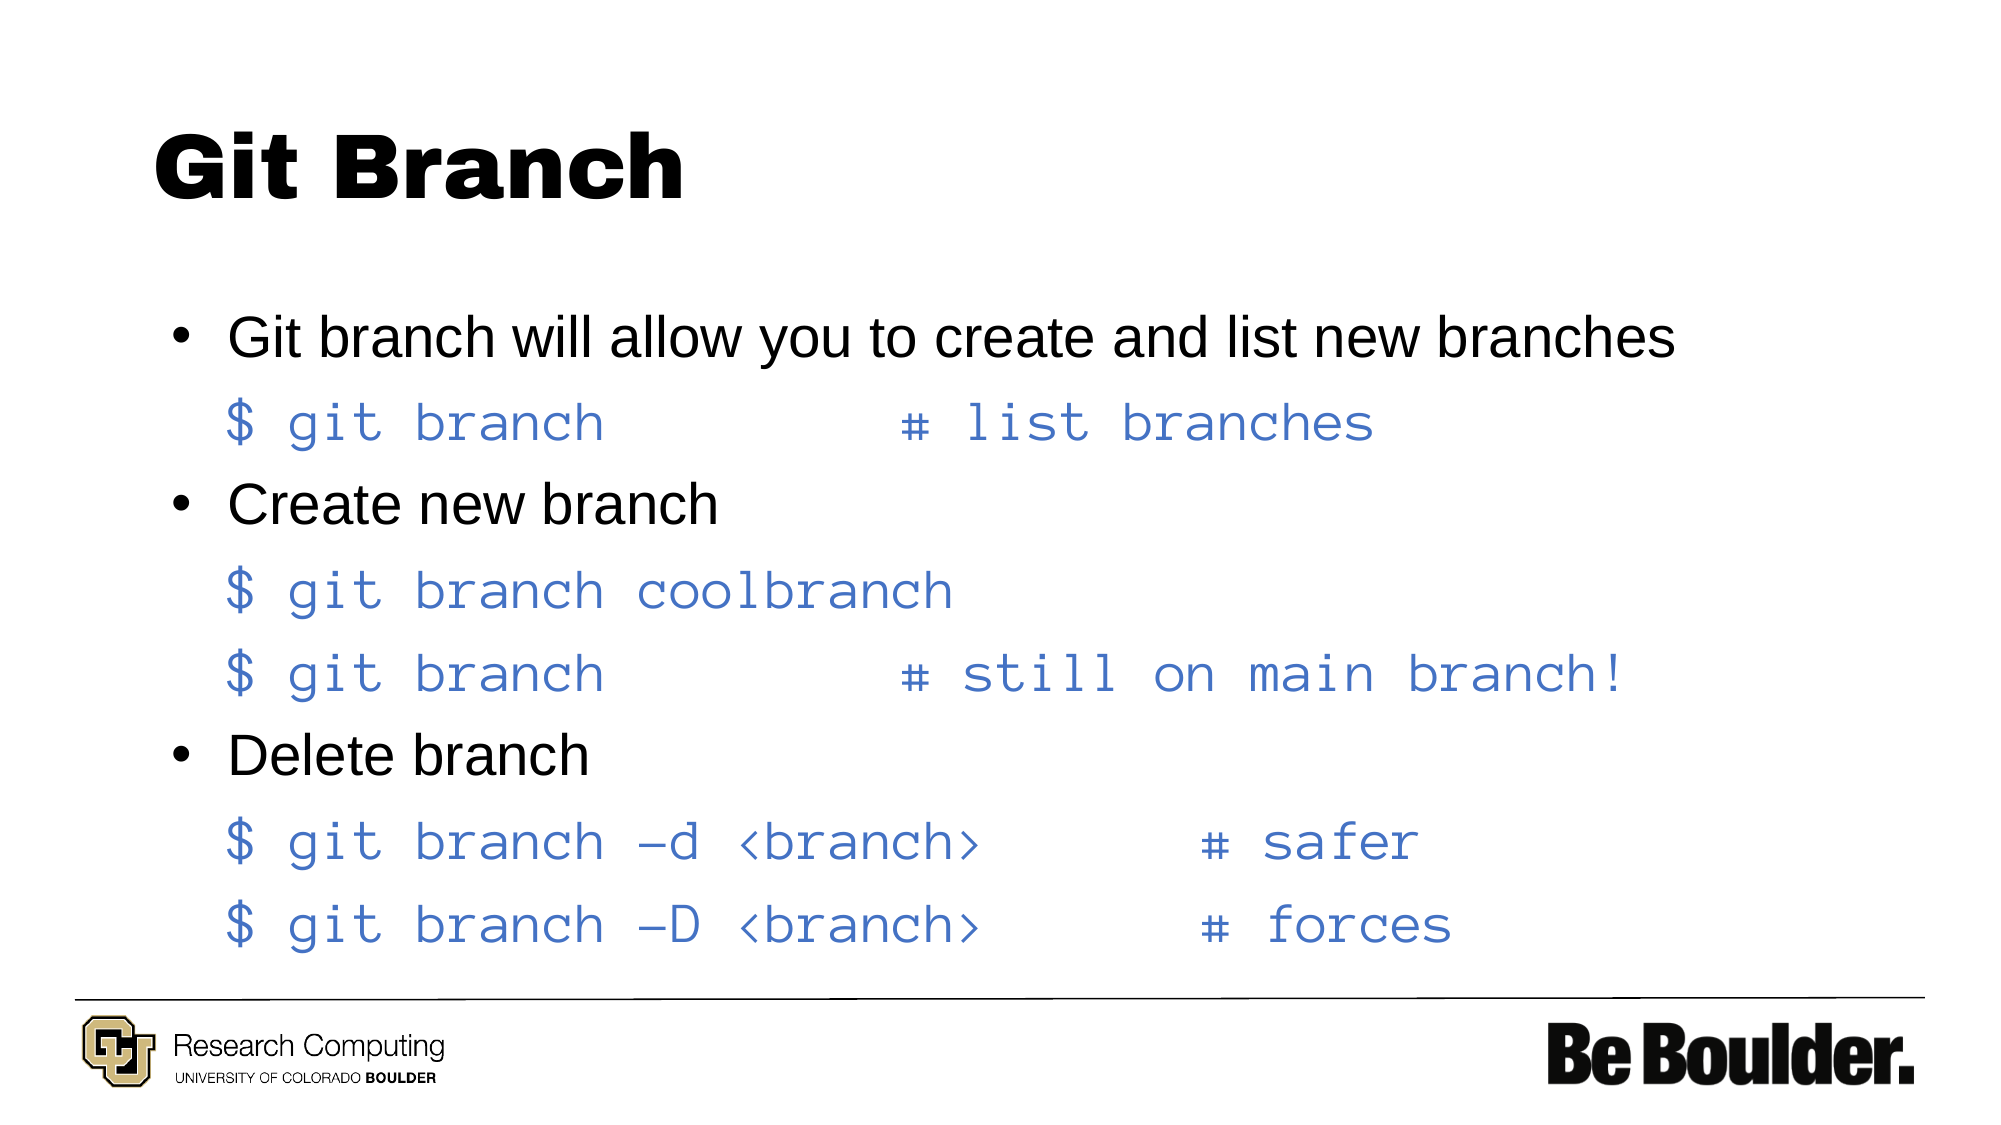

# Git Branch
Git branch will allow you to create and list new branches
$ git branch		# list branches
Create new branch
$ git branch coolbranch
$ git branch		# still on main branch!
Delete branch
$ git branch -d <branch>		# safer
$ git branch -D <branch> 		# forces